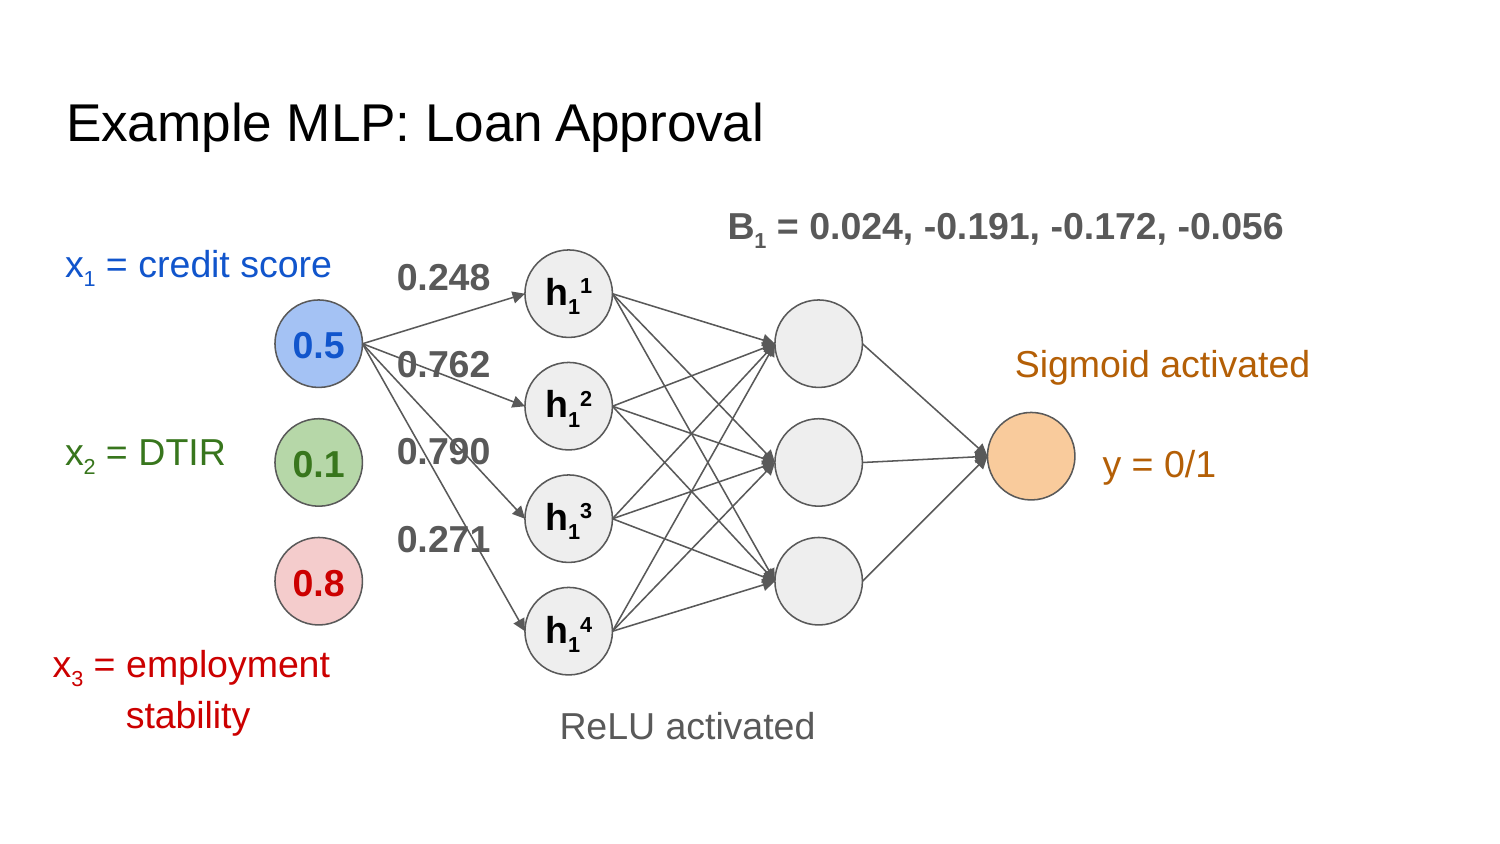

# Example MLP: Loan Approval
B1 = 0.024, -0.191, -0.172, -0.056
x1 = credit score
0.248
h11

0.5

0.762
Sigmoid activated
h12

0.790
x2 = DTIR
0.1

y = 0/1
h13

0.271
0.8

h14

x3 = employment
       stability
ReLU activated